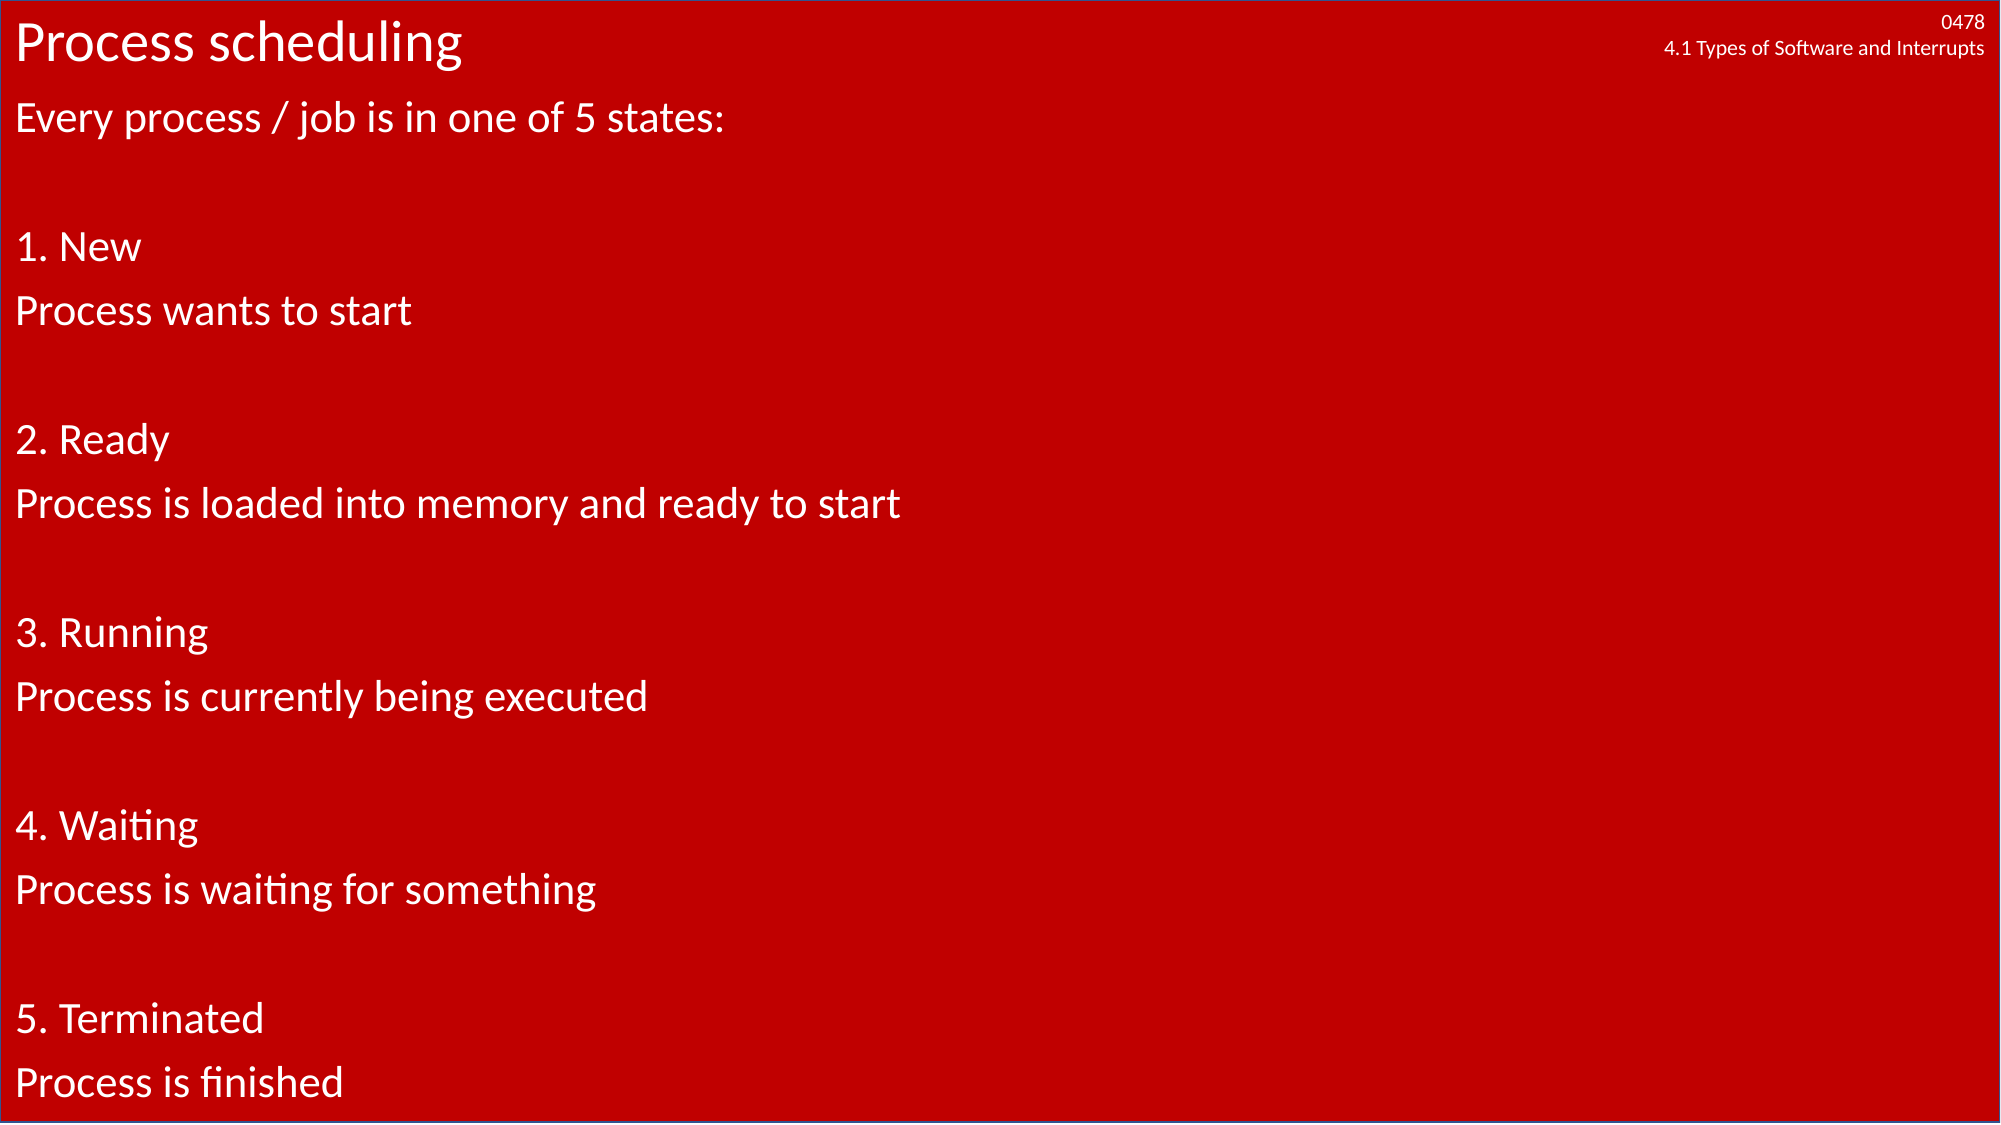

# Process scheduling
Every process / job is in one of 5 states:

1. New
Process wants to start

2. Ready
Process is loaded into memory and ready to start

3. Running
Process is currently being executed

4. Waiting
Process is waiting for something

5. Terminated
Process is finished